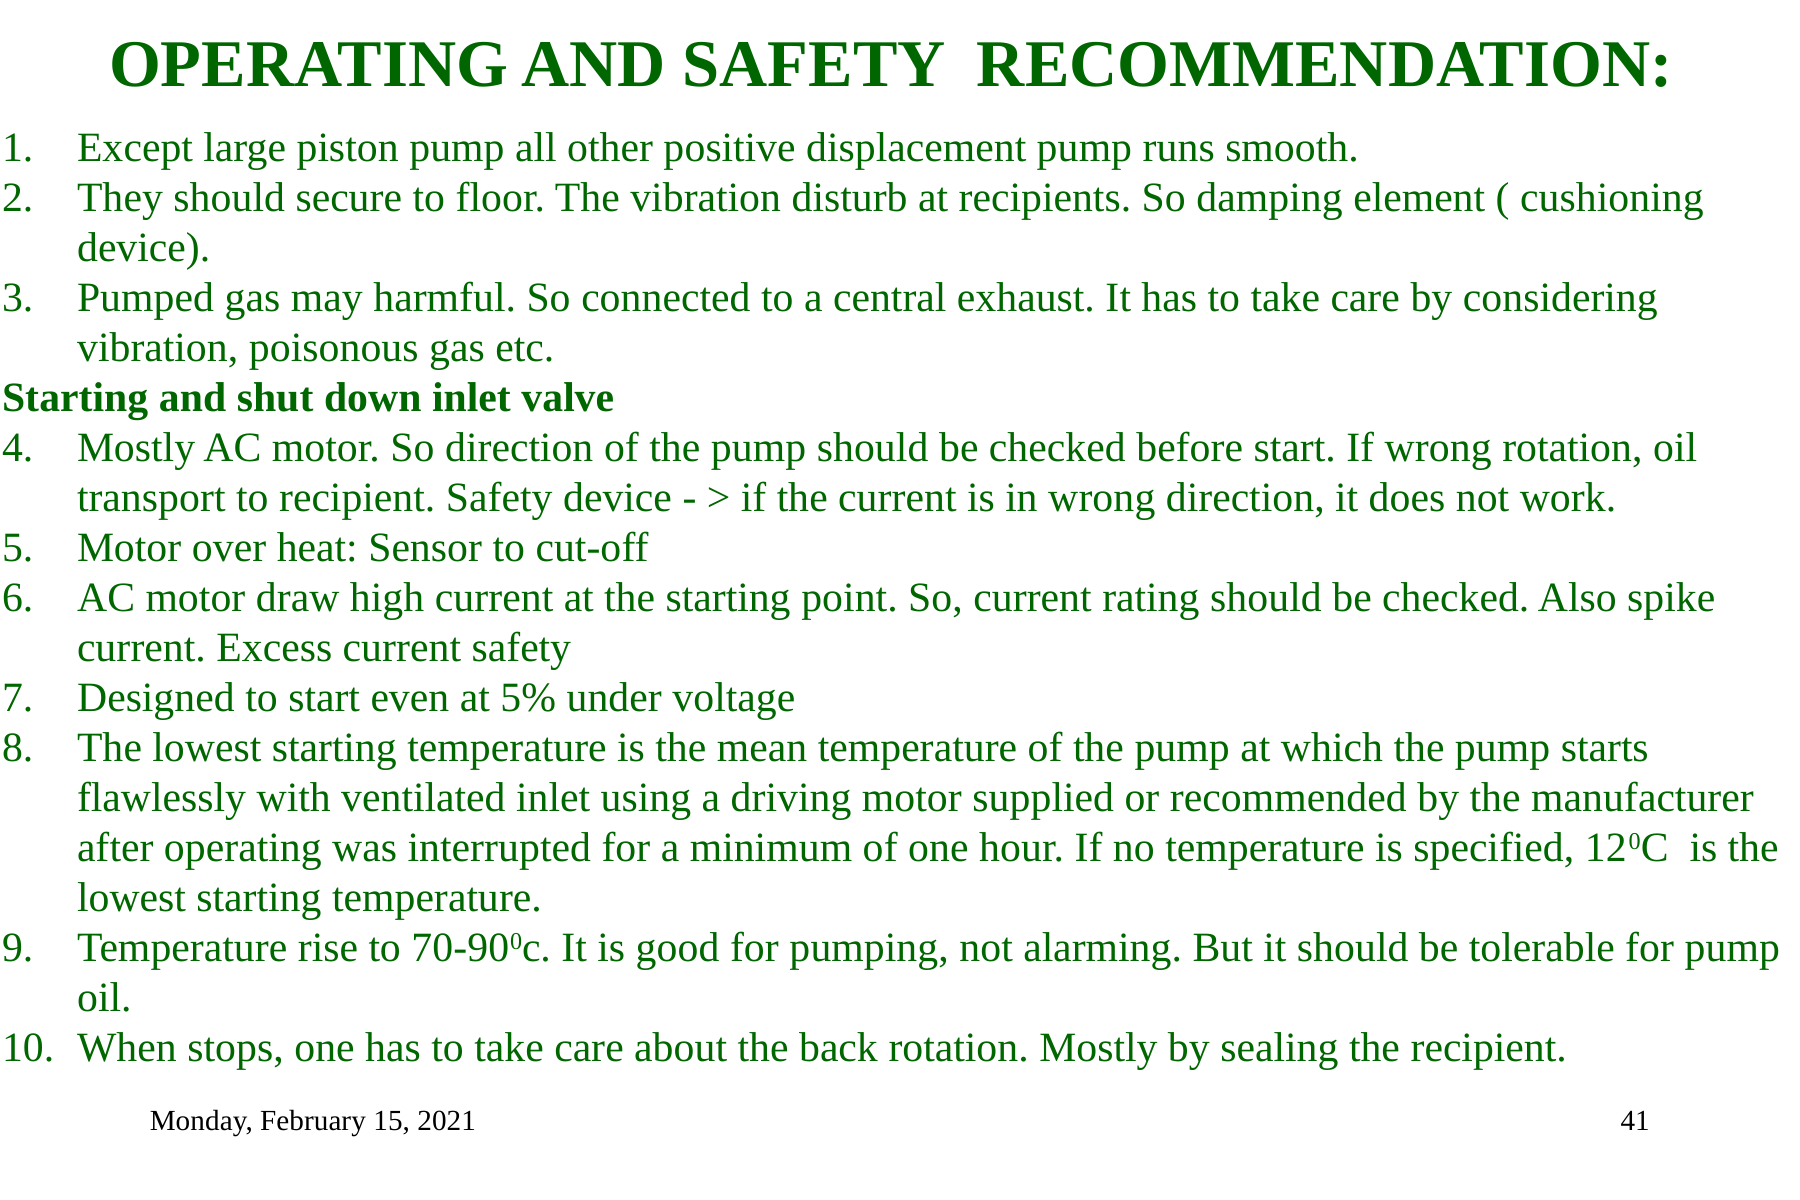

OPERATING AND SAFETY  RECOMMENDATION:

Except large piston pump all other positive displacement pump runs smooth.
They should secure to floor. The vibration disturb at recipients. So damping element ( cushioning device).
Pumped gas may harmful. So connected to a central exhaust. It has to take care by considering vibration, poisonous gas etc.
Starting and shut down inlet valve
Mostly AC motor. So direction of the pump should be checked before start. If wrong rotation, oil transport to recipient. Safety device - > if the current is in wrong direction, it does not work.
Motor over heat: Sensor to cut-off
AC motor draw high current at the starting point. So, current rating should be checked. Also spike current. Excess current safety
Designed to start even at 5% under voltage
The lowest starting temperature is the mean temperature of the pump at which the pump starts flawlessly with ventilated inlet using a driving motor supplied or recommended by the manufacturer after operating was interrupted for a minimum of one hour. If no temperature is specified, 120C  is the lowest starting temperature.
Temperature rise to 70-900c. It is good for pumping, not alarming. But it should be tolerable for pump oil.
When stops, one has to take care about the back rotation. Mostly by sealing the recipient.

Monday, February 15, 2021
41